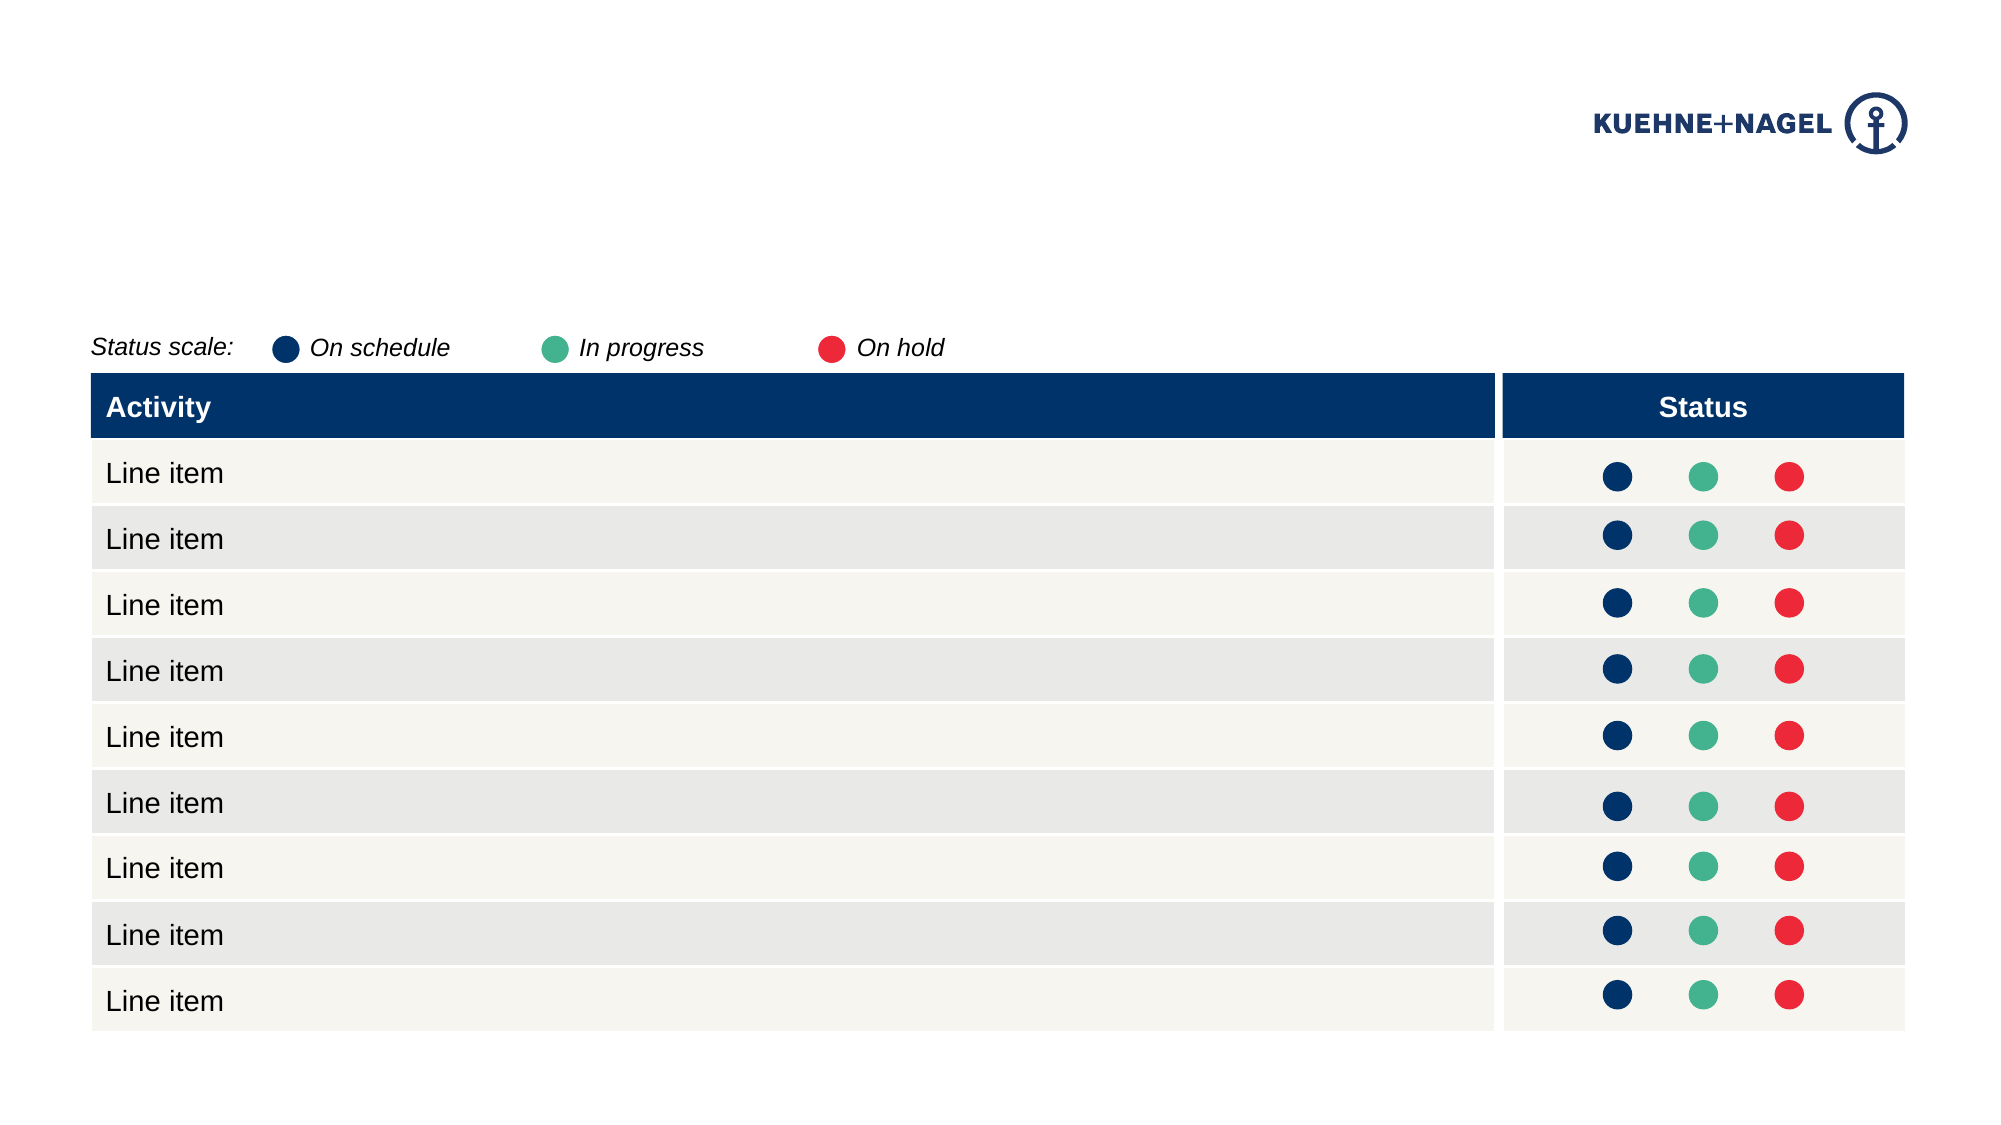

On schedule

In progress

On hold

Status scale:
Activity
Status
Line item

Line item

Line item

Line item

Line item

Line item

Line item

Line item

Line item